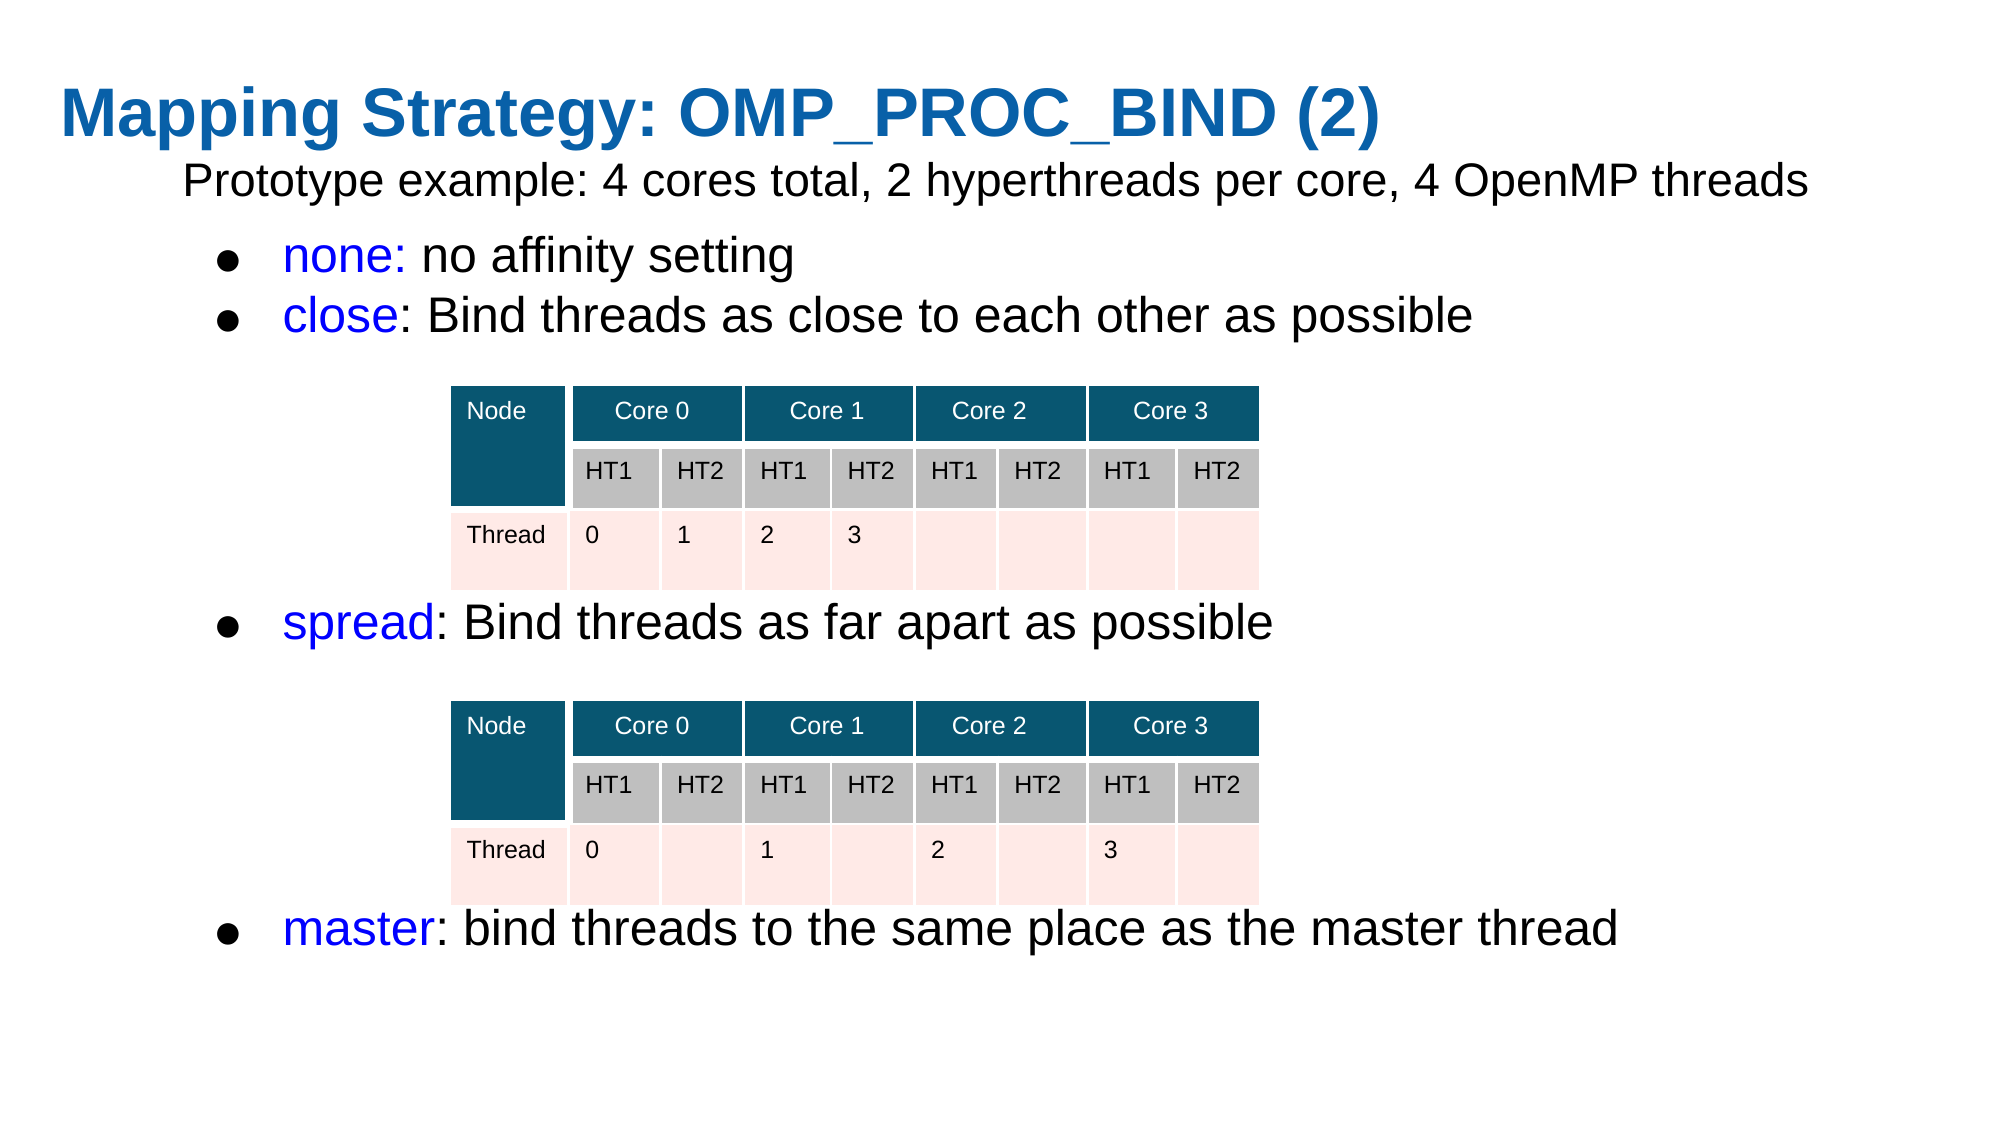

# Mapping Strategy: OMP_PROC_BIND (2)
Prototype example: 4 cores total, 2 hyperthreads per core, 4 OpenMP threads
none: no affinity setting
close: Bind threads as close to each other as possible

spread: Bind threads as far apart as possible

master: bind threads to the same place as the master thread
| Node | Core 0 |  | Core 1 |  | Core 2 |  | Core 3 |  |
| --- | --- | --- | --- | --- | --- | --- | --- | --- |
|  | HT1 | HT2 | HT1 | HT2 | HT1 | HT2 | HT1 | HT2 |
| Thread | 0 | 1 | 2 | 3 |  |  |  |  |
| Node | Core 0 |  | Core 1 |  | Core 2 |  | Core 3 |  |
| --- | --- | --- | --- | --- | --- | --- | --- | --- |
|  | HT1 | HT2 | HT1 | HT2 | HT1 | HT2 | HT1 | HT2 |
| Thread | 0 |  | 1 |  | 2 |  | 3 |  |